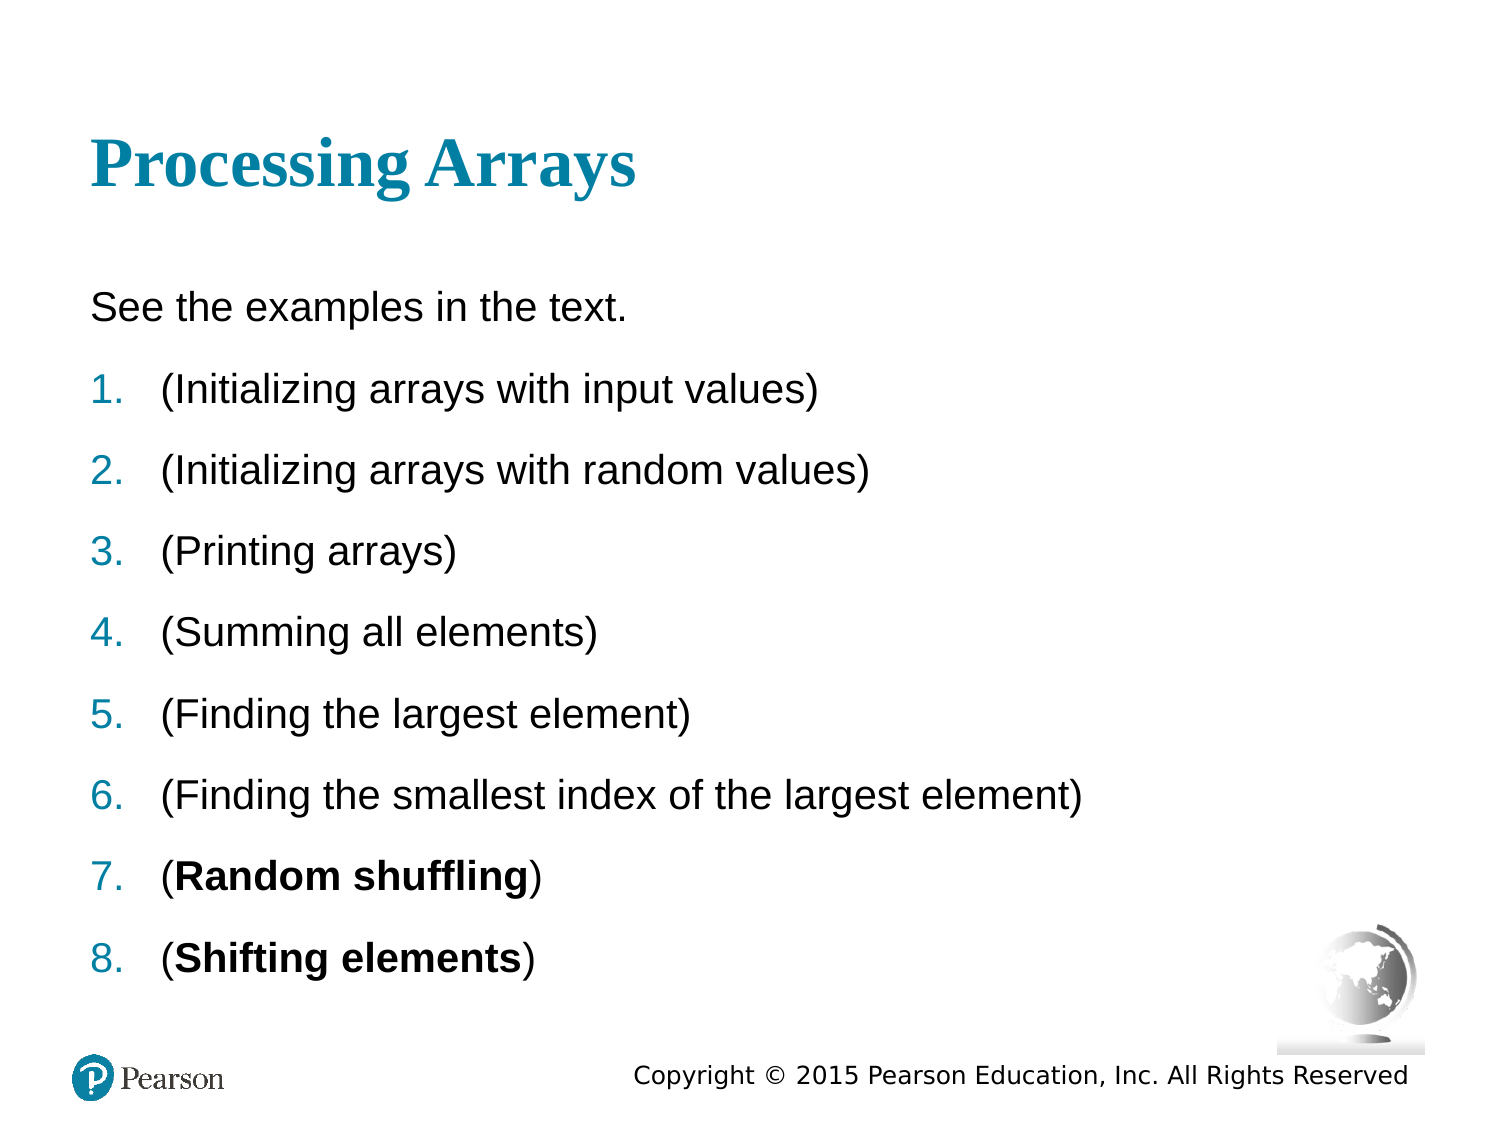

# Processing Arrays
See the examples in the text.
(Initializing arrays with input values)
(Initializing arrays with random values)
(Printing arrays)
(Summing all elements)
(Finding the largest element)
(Finding the smallest index of the largest element)
(Random shuffling)
(Shifting elements)